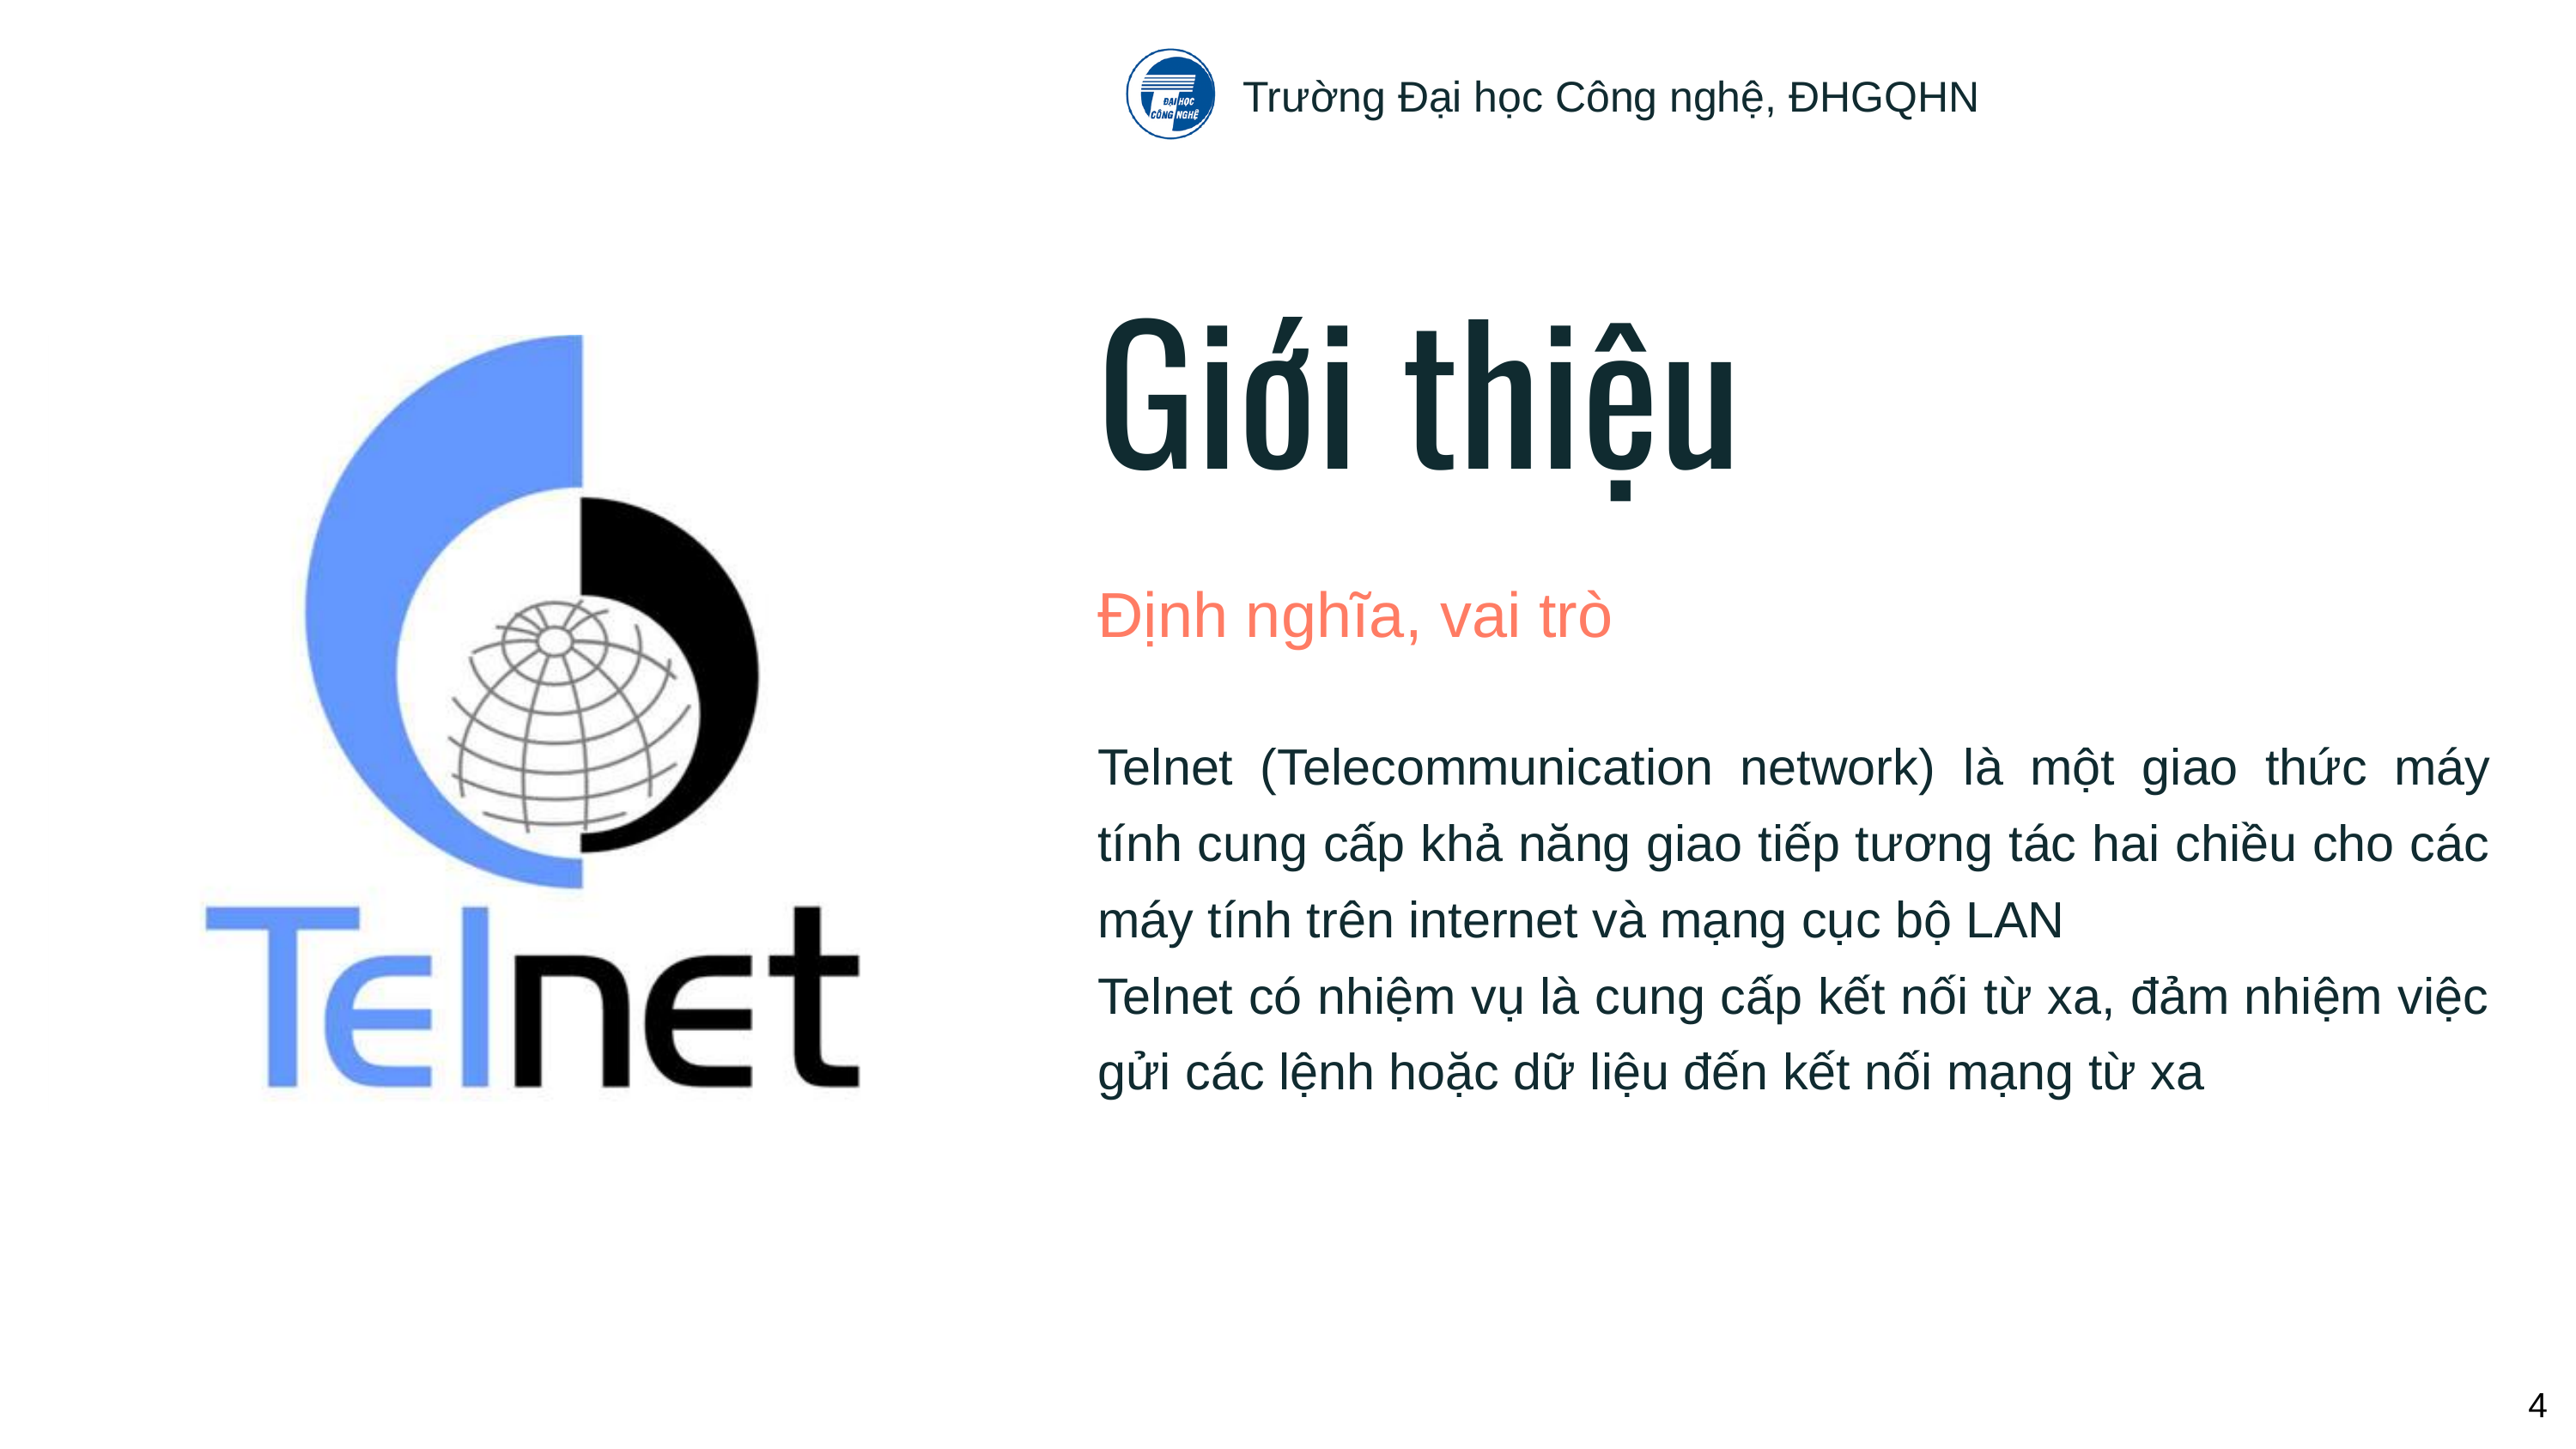

Trường Đại học Công nghệ, ĐHGQHN
Giới thiệu
Định nghĩa, vai trò
Telnet (Telecommunication network) là một giao thức máy tính cung cấp khả năng giao tiếp tương tác hai chiều cho các máy tính trên internet và mạng cục bộ LAN
Telnet có nhiệm vụ là cung cấp kết nối từ xa, đảm nhiệm việc gửi các lệnh hoặc dữ liệu đến kết nối mạng từ xa

4